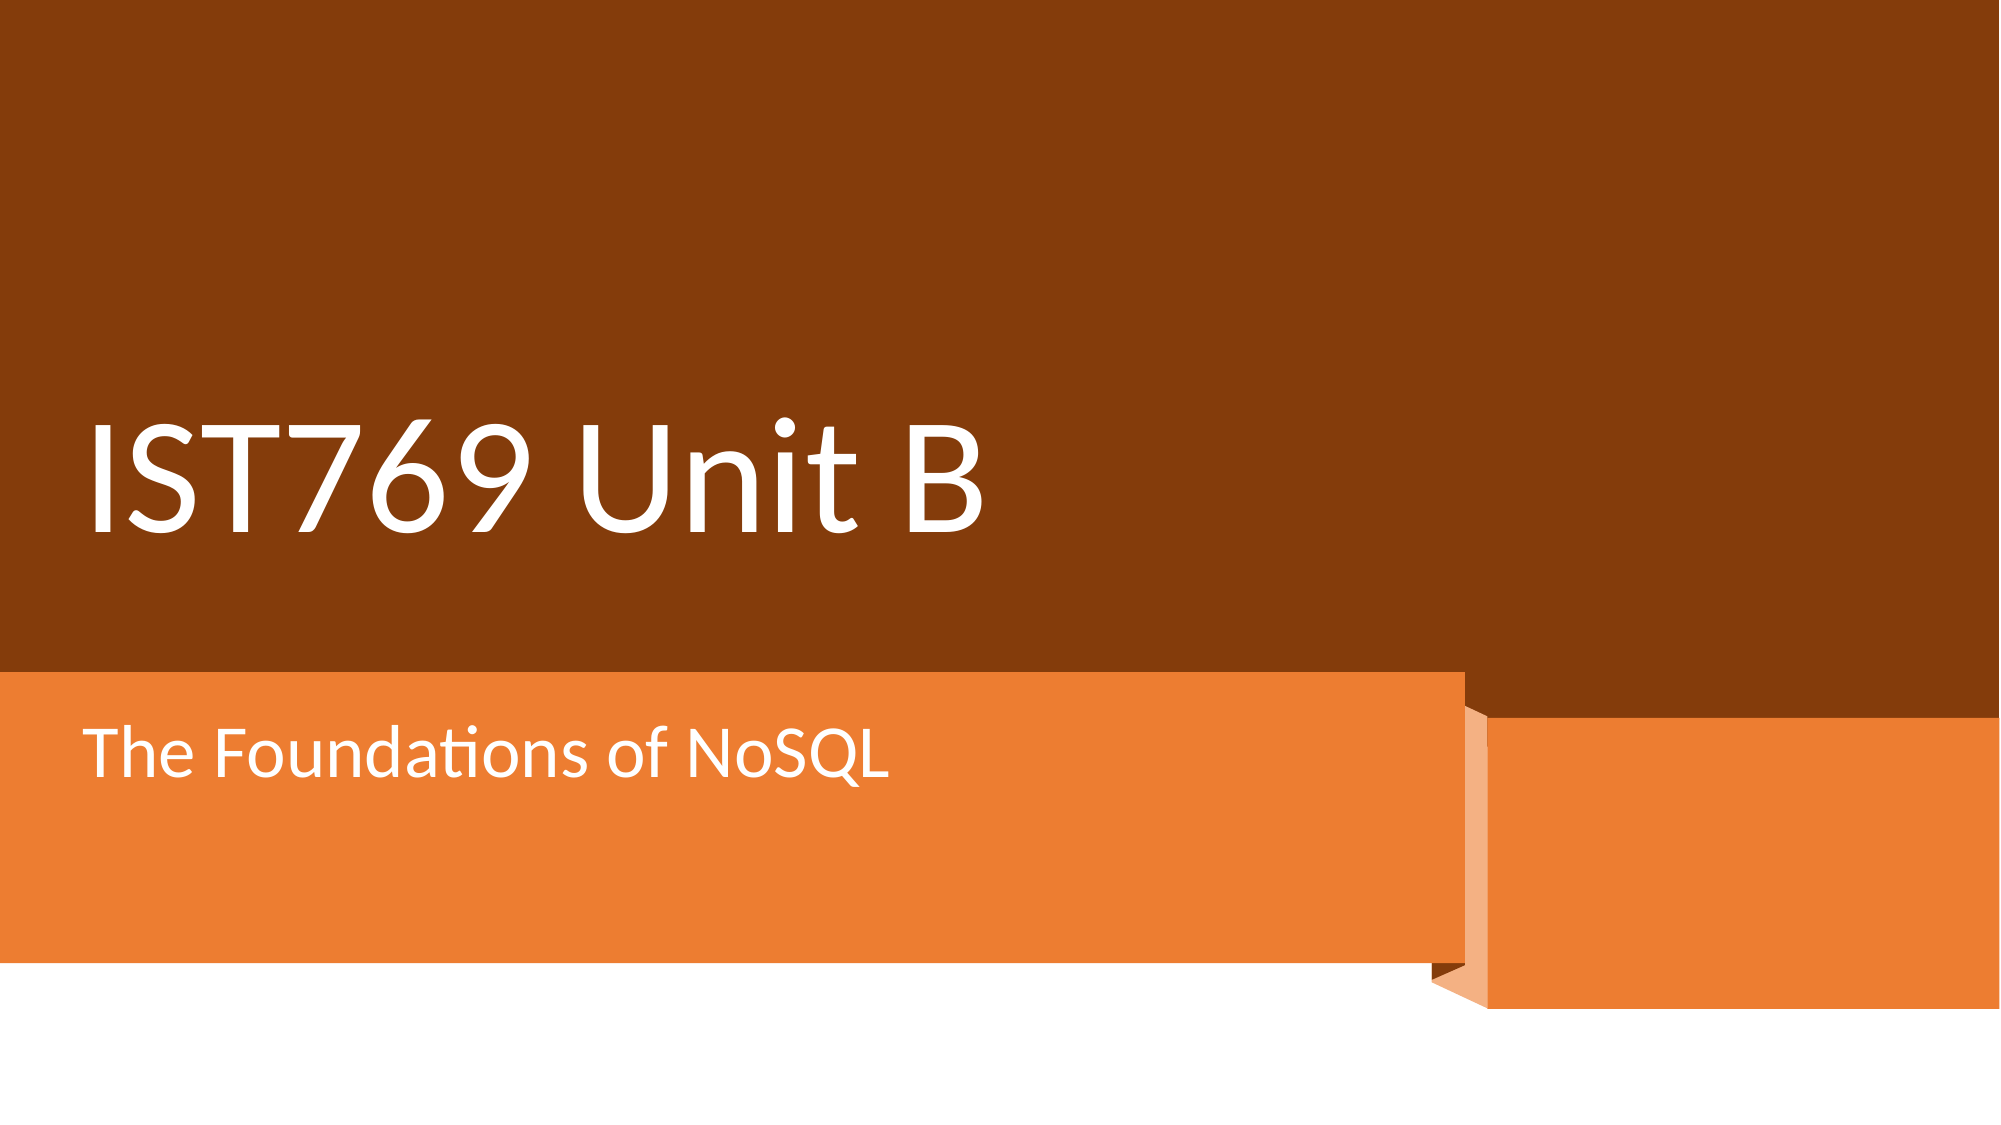

# IST769 Unit B
The Foundations of NoSQL